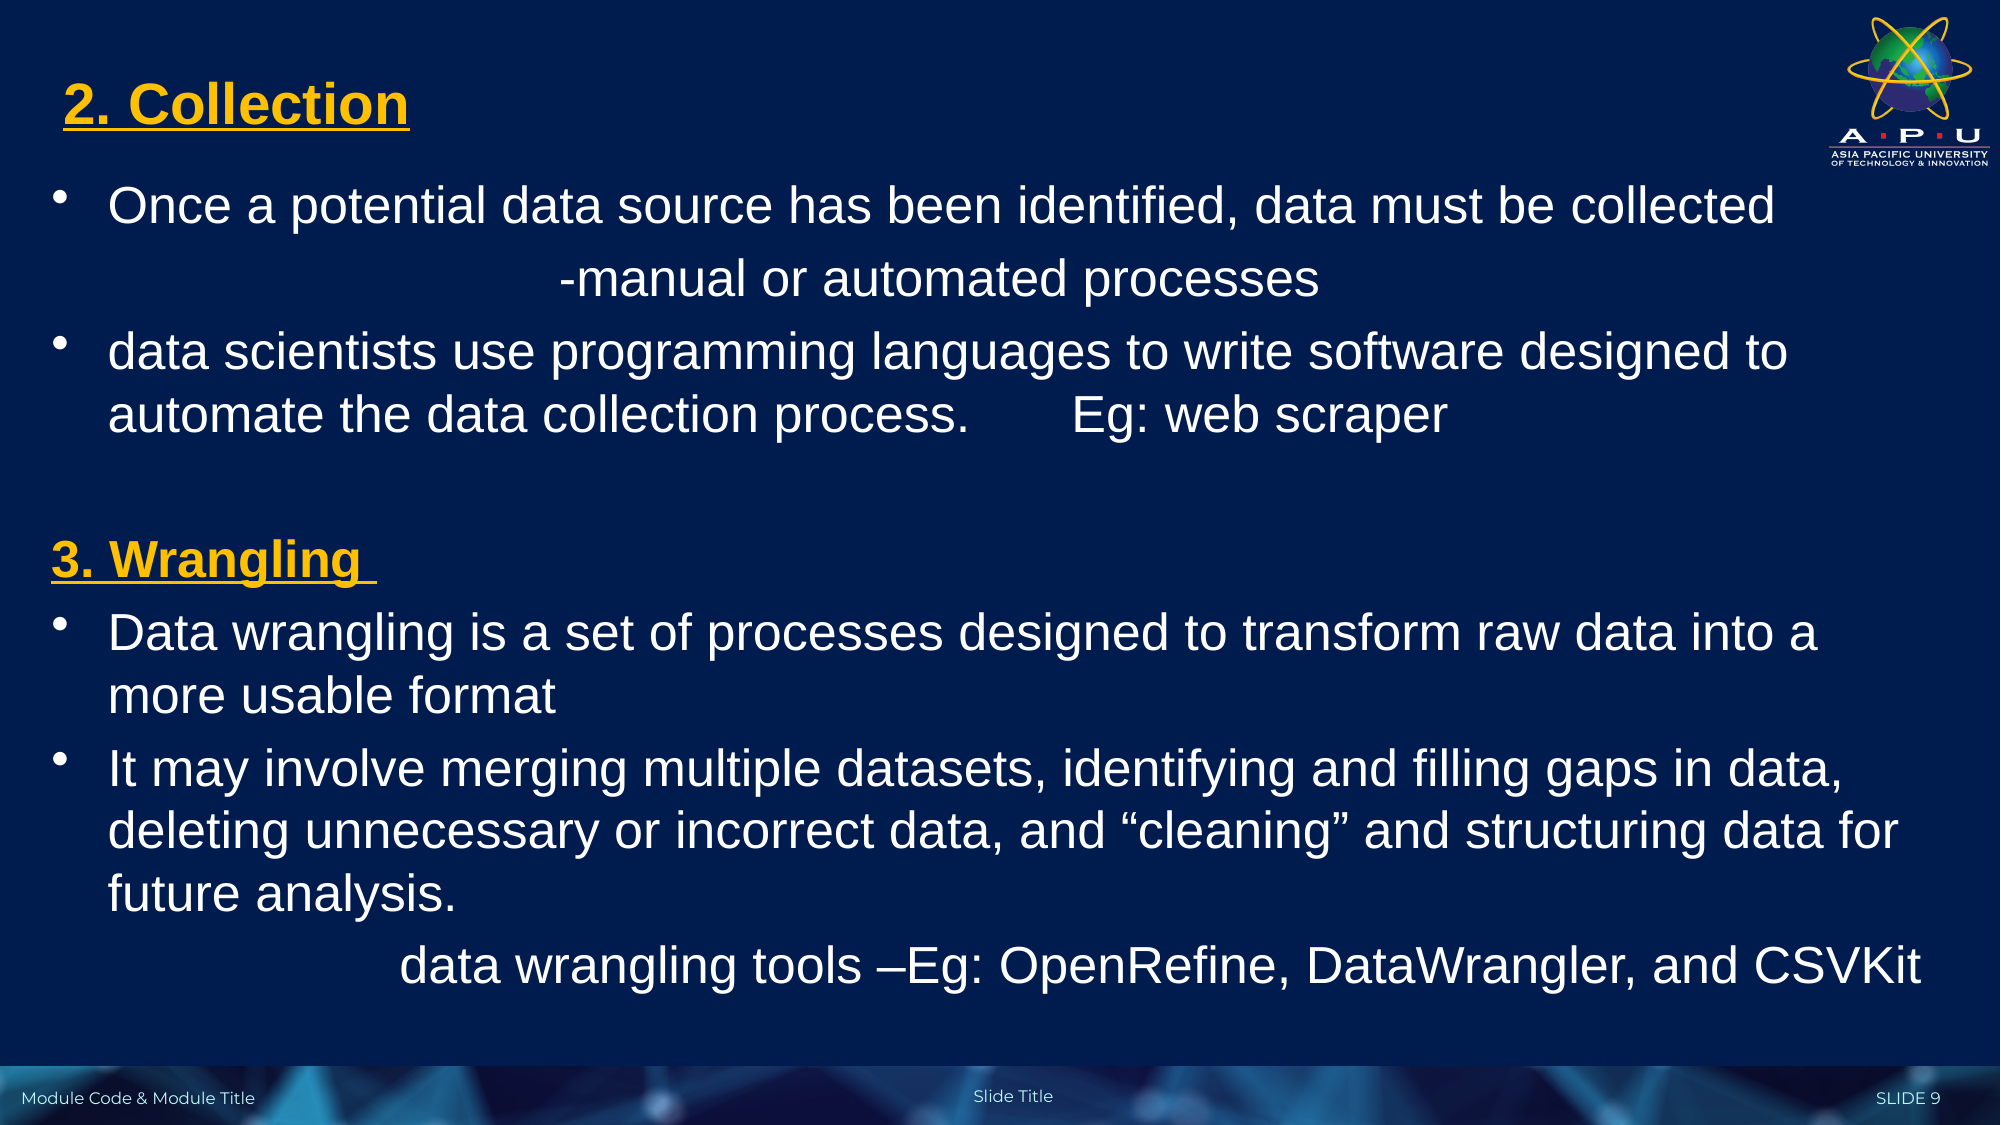

# 2. Collection
Once a potential data source has been identified, data must be collected
                                   -manual or automated processes
data scientists use programming languages to write software designed to automate the data collection process.       Eg: web scraper

3. Wrangling
Data wrangling is a set of processes designed to transform raw data into a more usable format
It may involve merging multiple datasets, identifying and filling gaps in data, deleting unnecessary or incorrect data, and “cleaning” and structuring data for future analysis.
                        data wrangling tools –Eg: OpenRefine, DataWrangler, and CSVKit